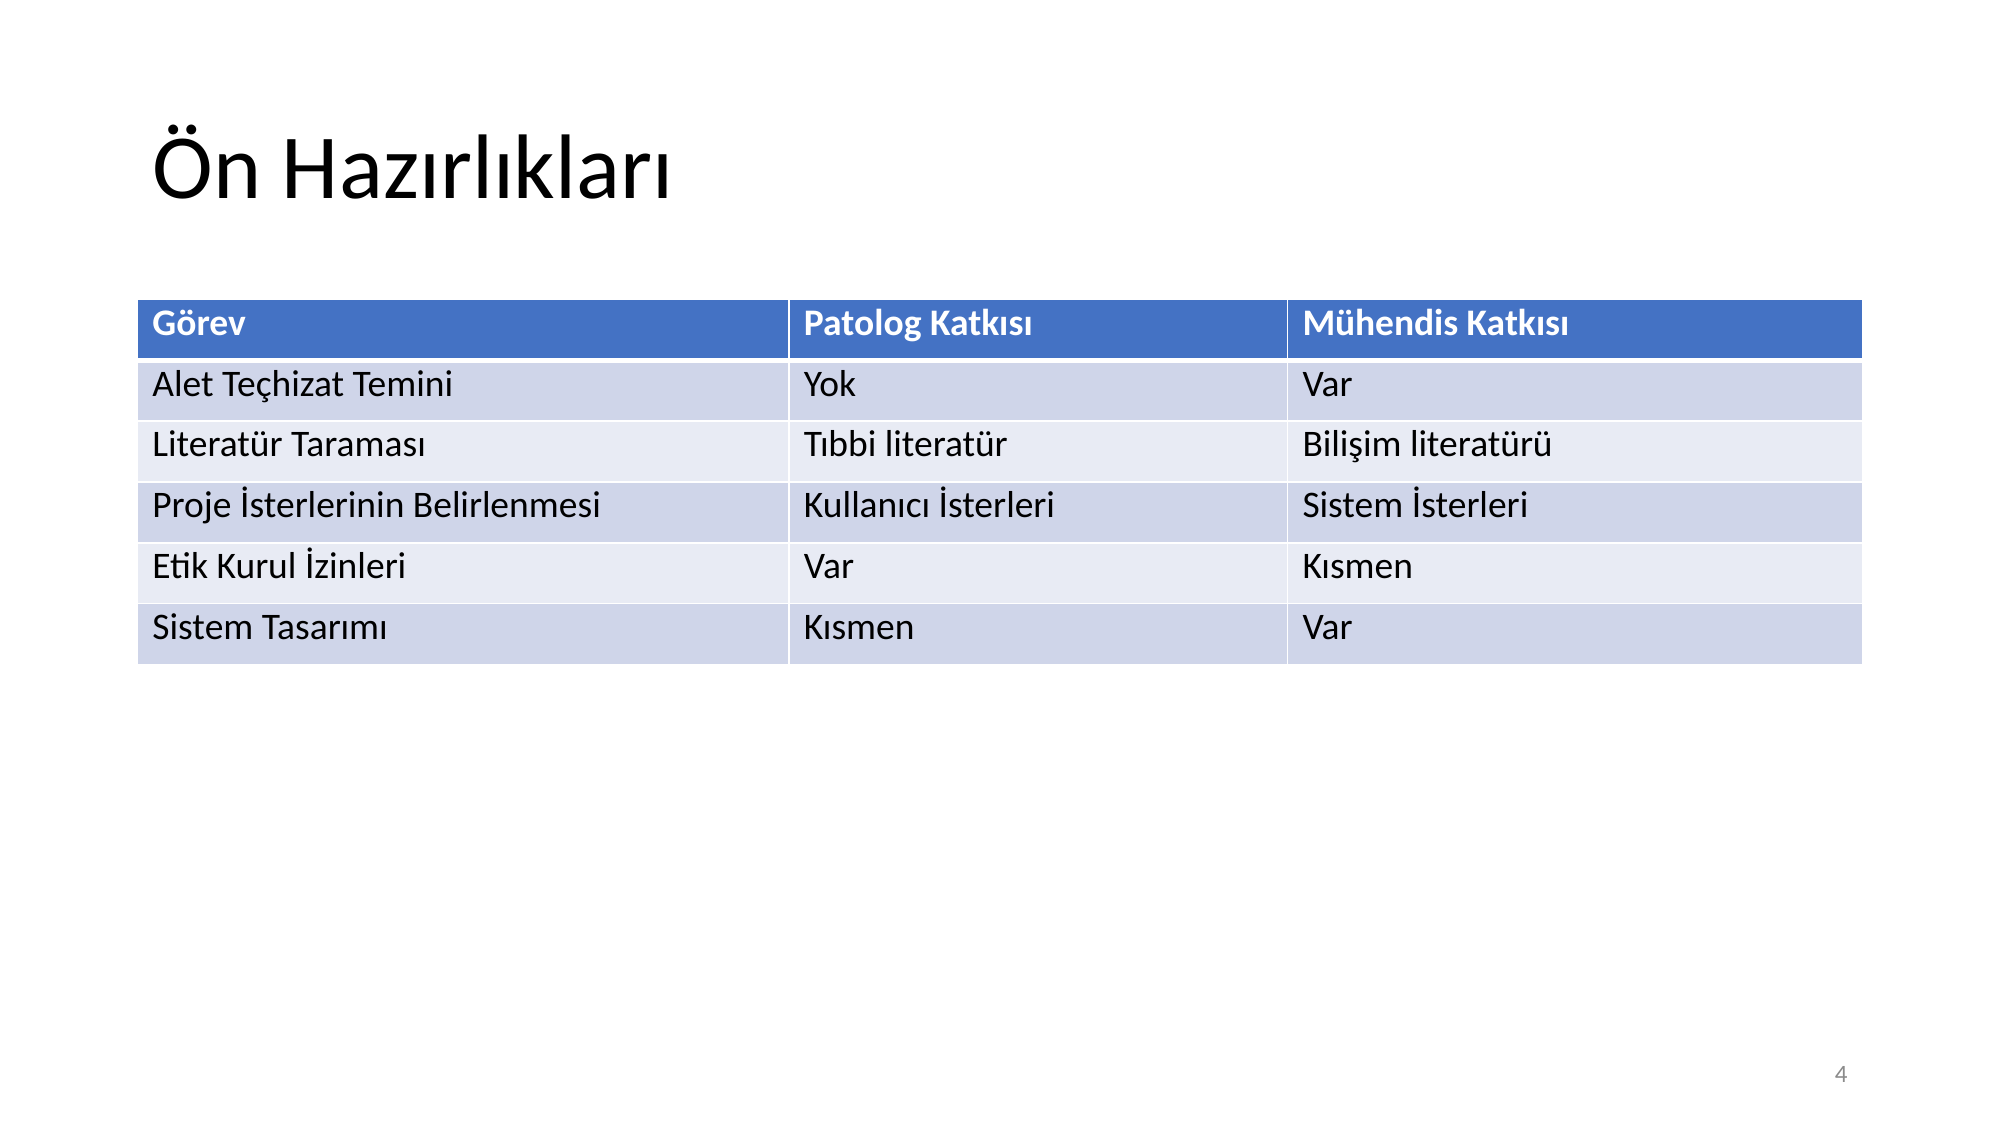

# Ön Hazırlıkları
| Görev | Patolog Katkısı | Mühendis Katkısı |
| --- | --- | --- |
| Alet Teçhizat Temini | Yok | Var |
| Literatür Taraması | Tıbbi literatür | Bilişim literatürü |
| Proje İsterlerinin Belirlenmesi | Kullanıcı İsterleri | Sistem İsterleri |
| Etik Kurul İzinleri | Var | Kısmen |
| Sistem Tasarımı | Kısmen | Var |
4